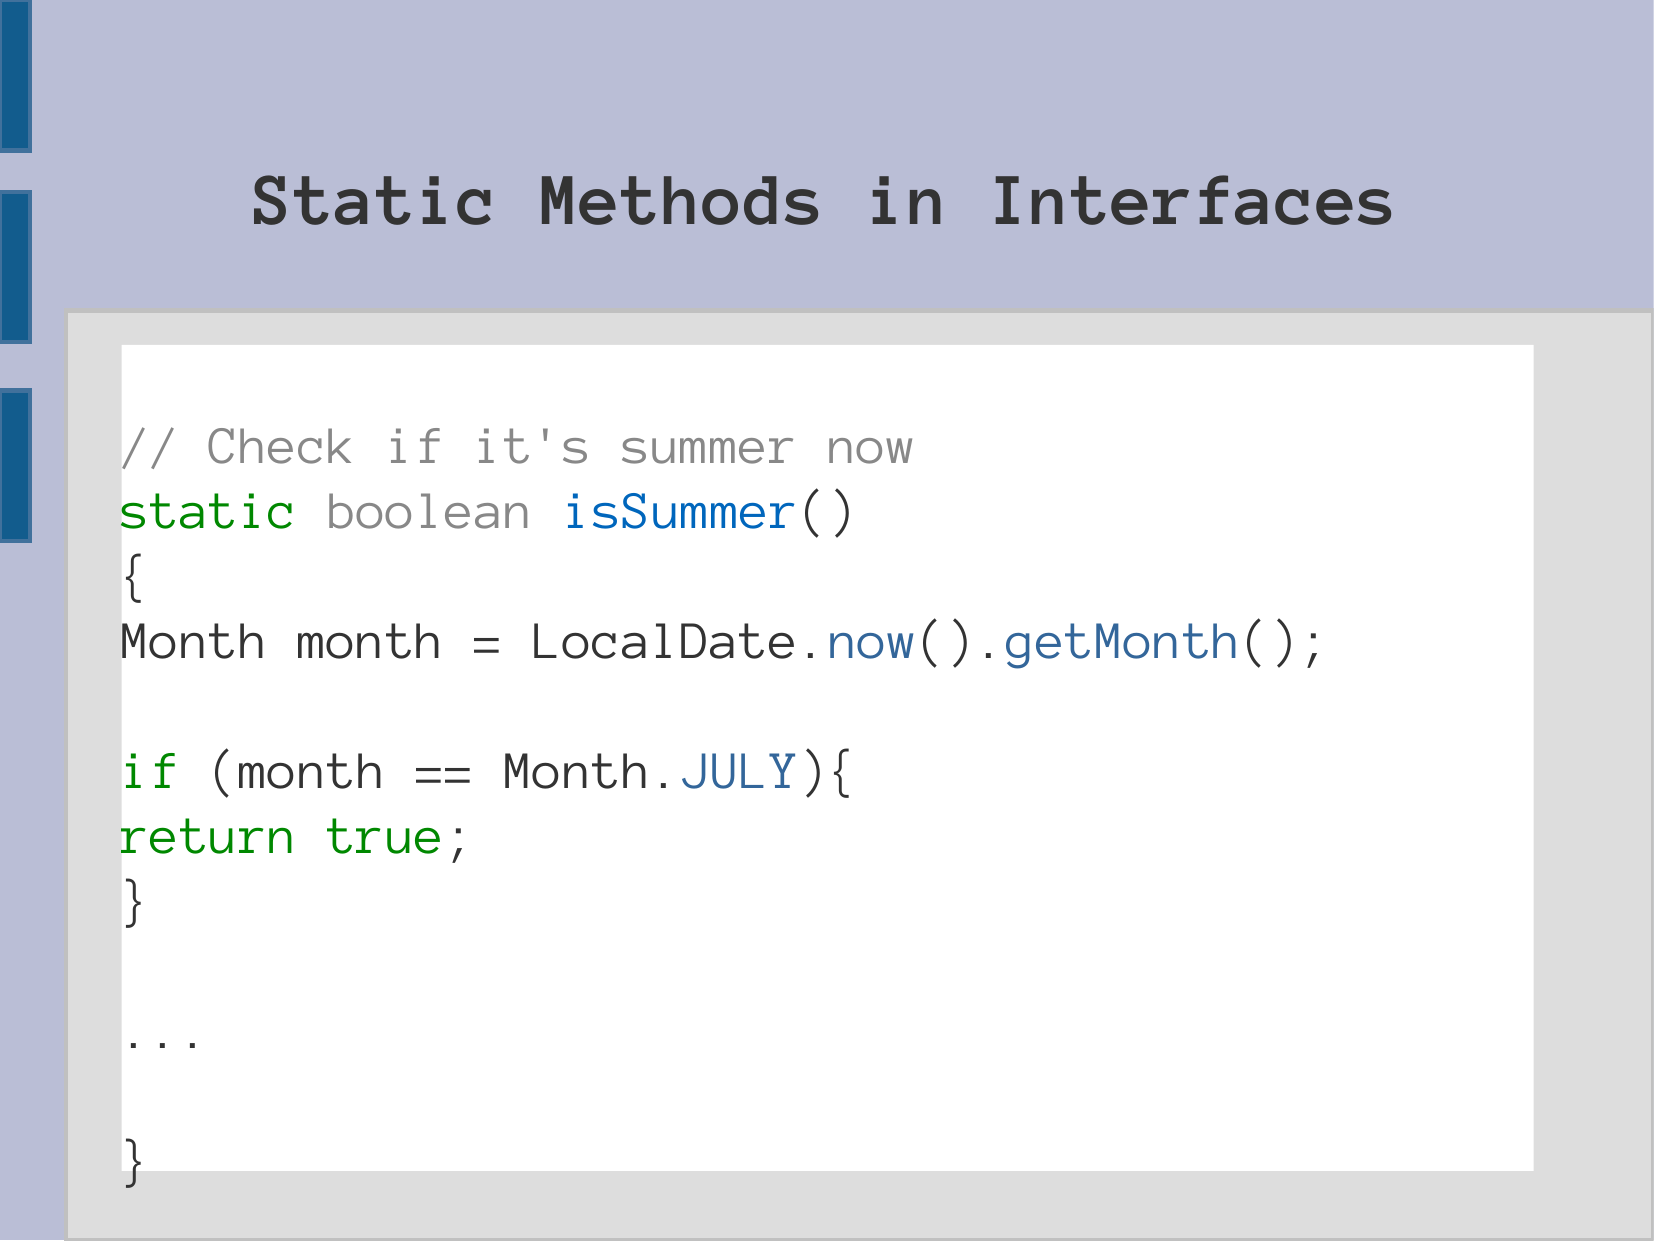

Static Methods in Interfaces

// Check if it's summer now
static boolean isSummer()
{
Month month = LocalDate.now().getMonth();

if (month == Month.JULY){
return true;
}

...

}